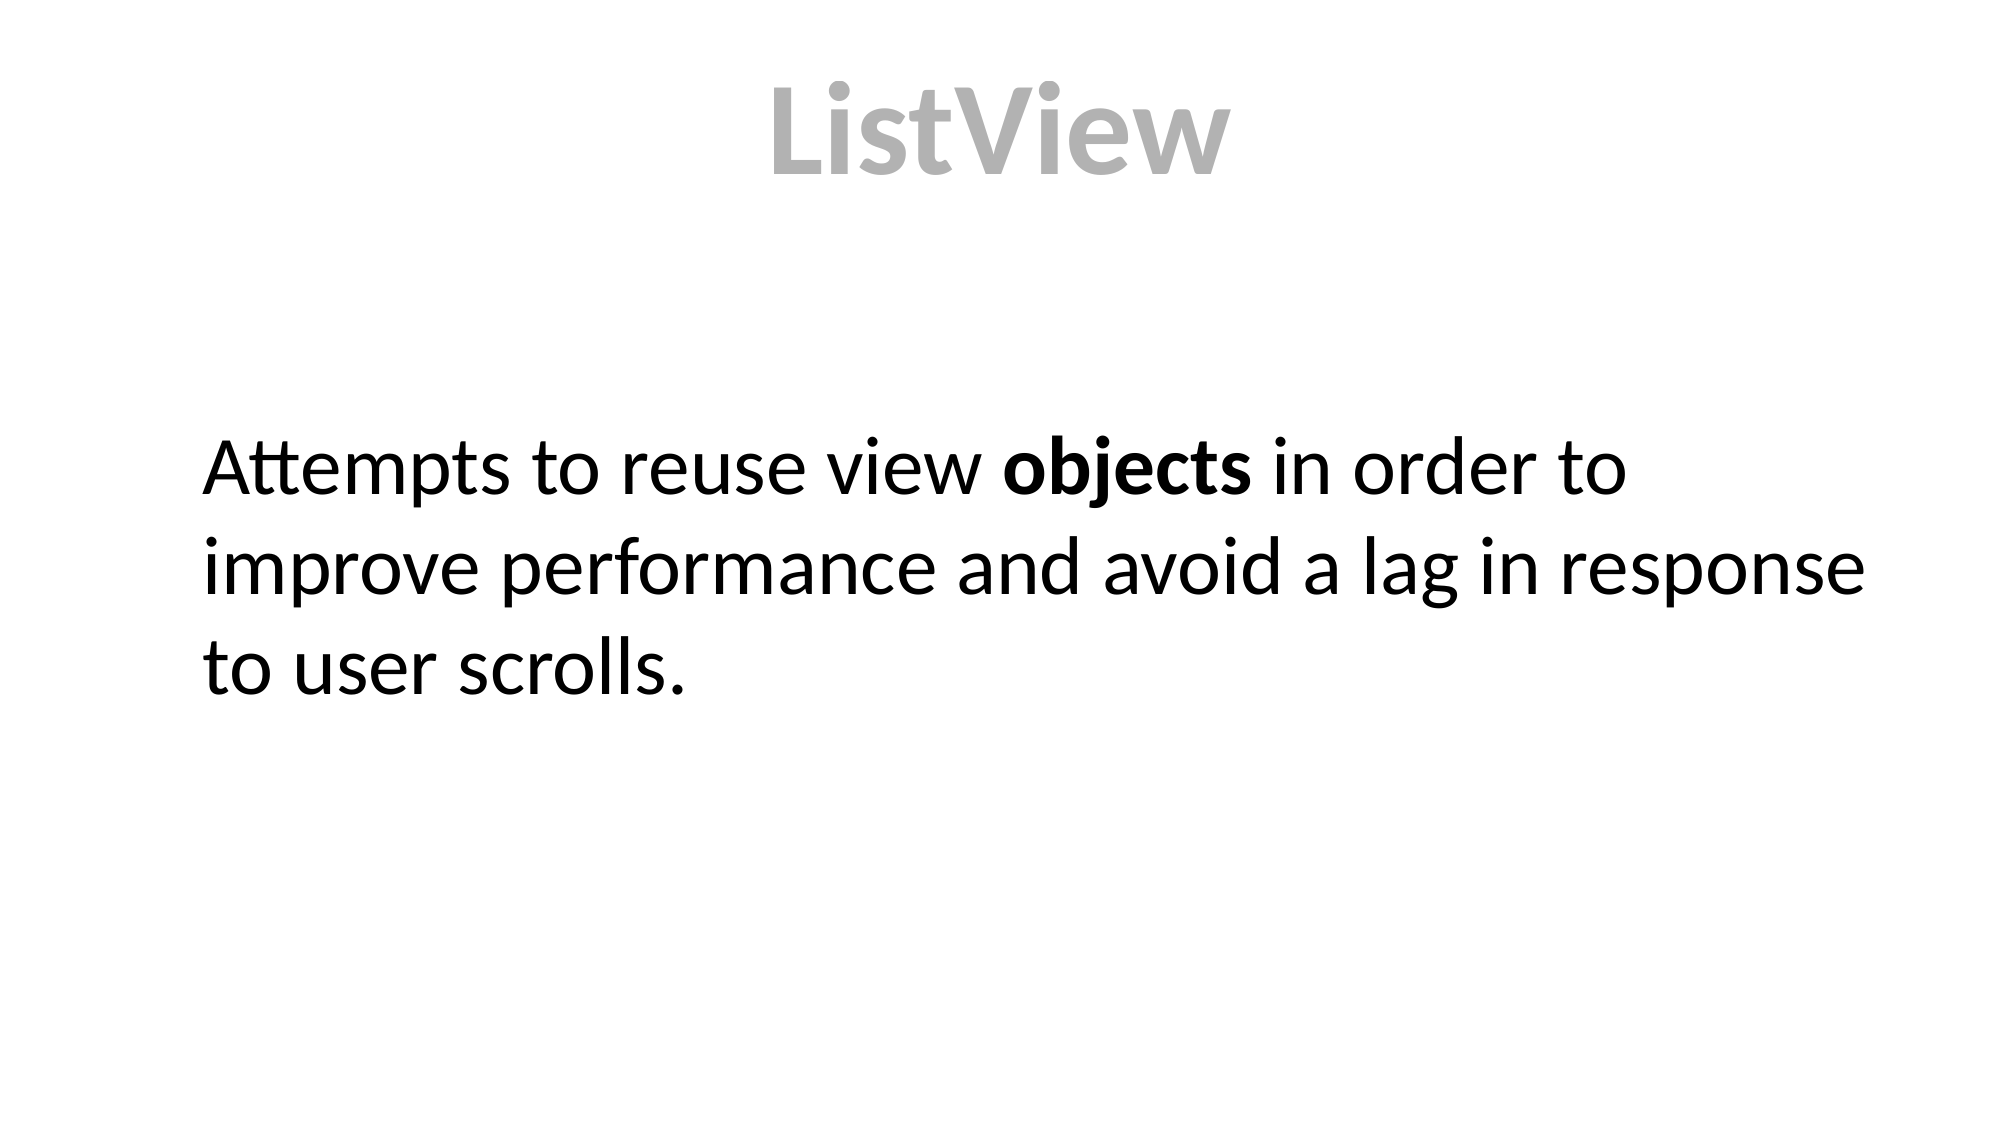

ListView
Attempts to reuse view objects in order to improve performance and avoid a lag in response to user scrolls.